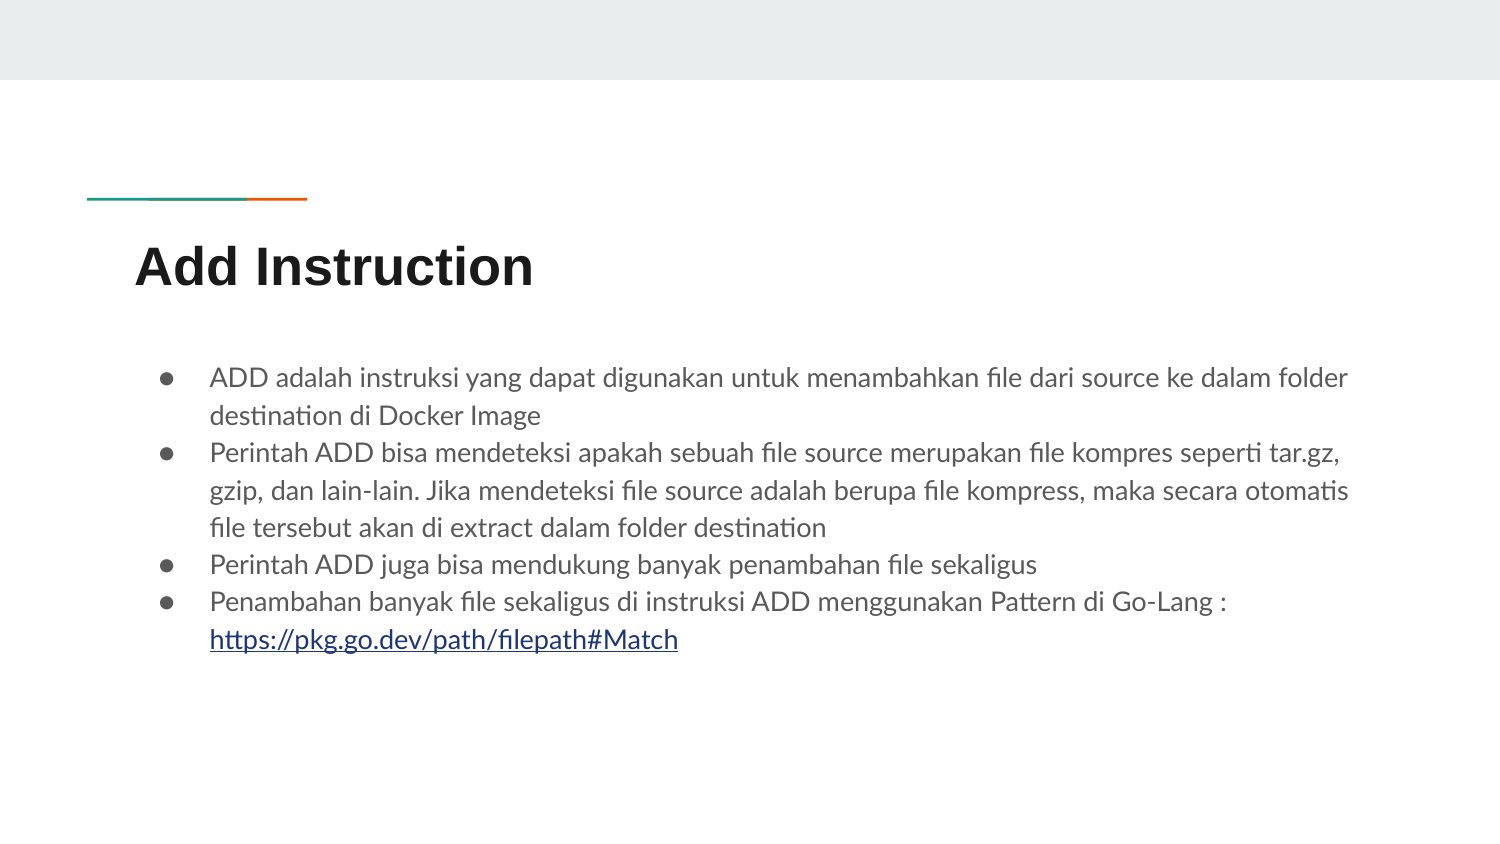

# Add Instruction
ADD adalah instruksi yang dapat digunakan untuk menambahkan file dari source ke dalam folder destination di Docker Image
Perintah ADD bisa mendeteksi apakah sebuah file source merupakan file kompres seperti tar.gz, gzip, dan lain-lain. Jika mendeteksi file source adalah berupa file kompress, maka secara otomatis file tersebut akan di extract dalam folder destination
Perintah ADD juga bisa mendukung banyak penambahan file sekaligus
Penambahan banyak file sekaligus di instruksi ADD menggunakan Pattern di Go-Lang : https://pkg.go.dev/path/filepath#Match